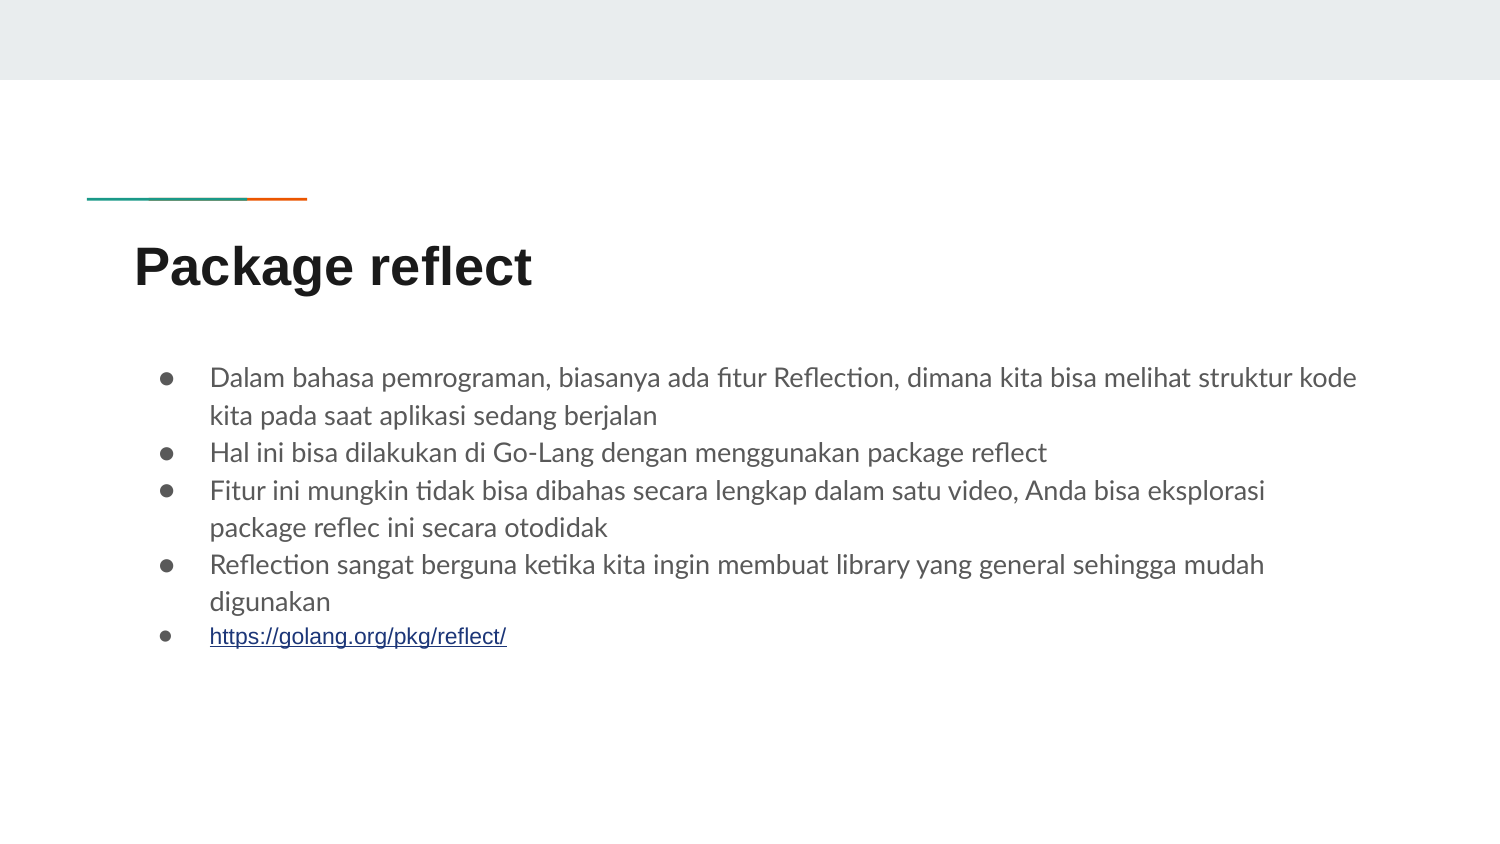

# Package reflect
Dalam bahasa pemrograman, biasanya ada fitur Reflection, dimana kita bisa melihat struktur kode kita pada saat aplikasi sedang berjalan
Hal ini bisa dilakukan di Go-Lang dengan menggunakan package reflect
Fitur ini mungkin tidak bisa dibahas secara lengkap dalam satu video, Anda bisa eksplorasi package reflec ini secara otodidak
Reflection sangat berguna ketika kita ingin membuat library yang general sehingga mudah digunakan
https://golang.org/pkg/reflect/